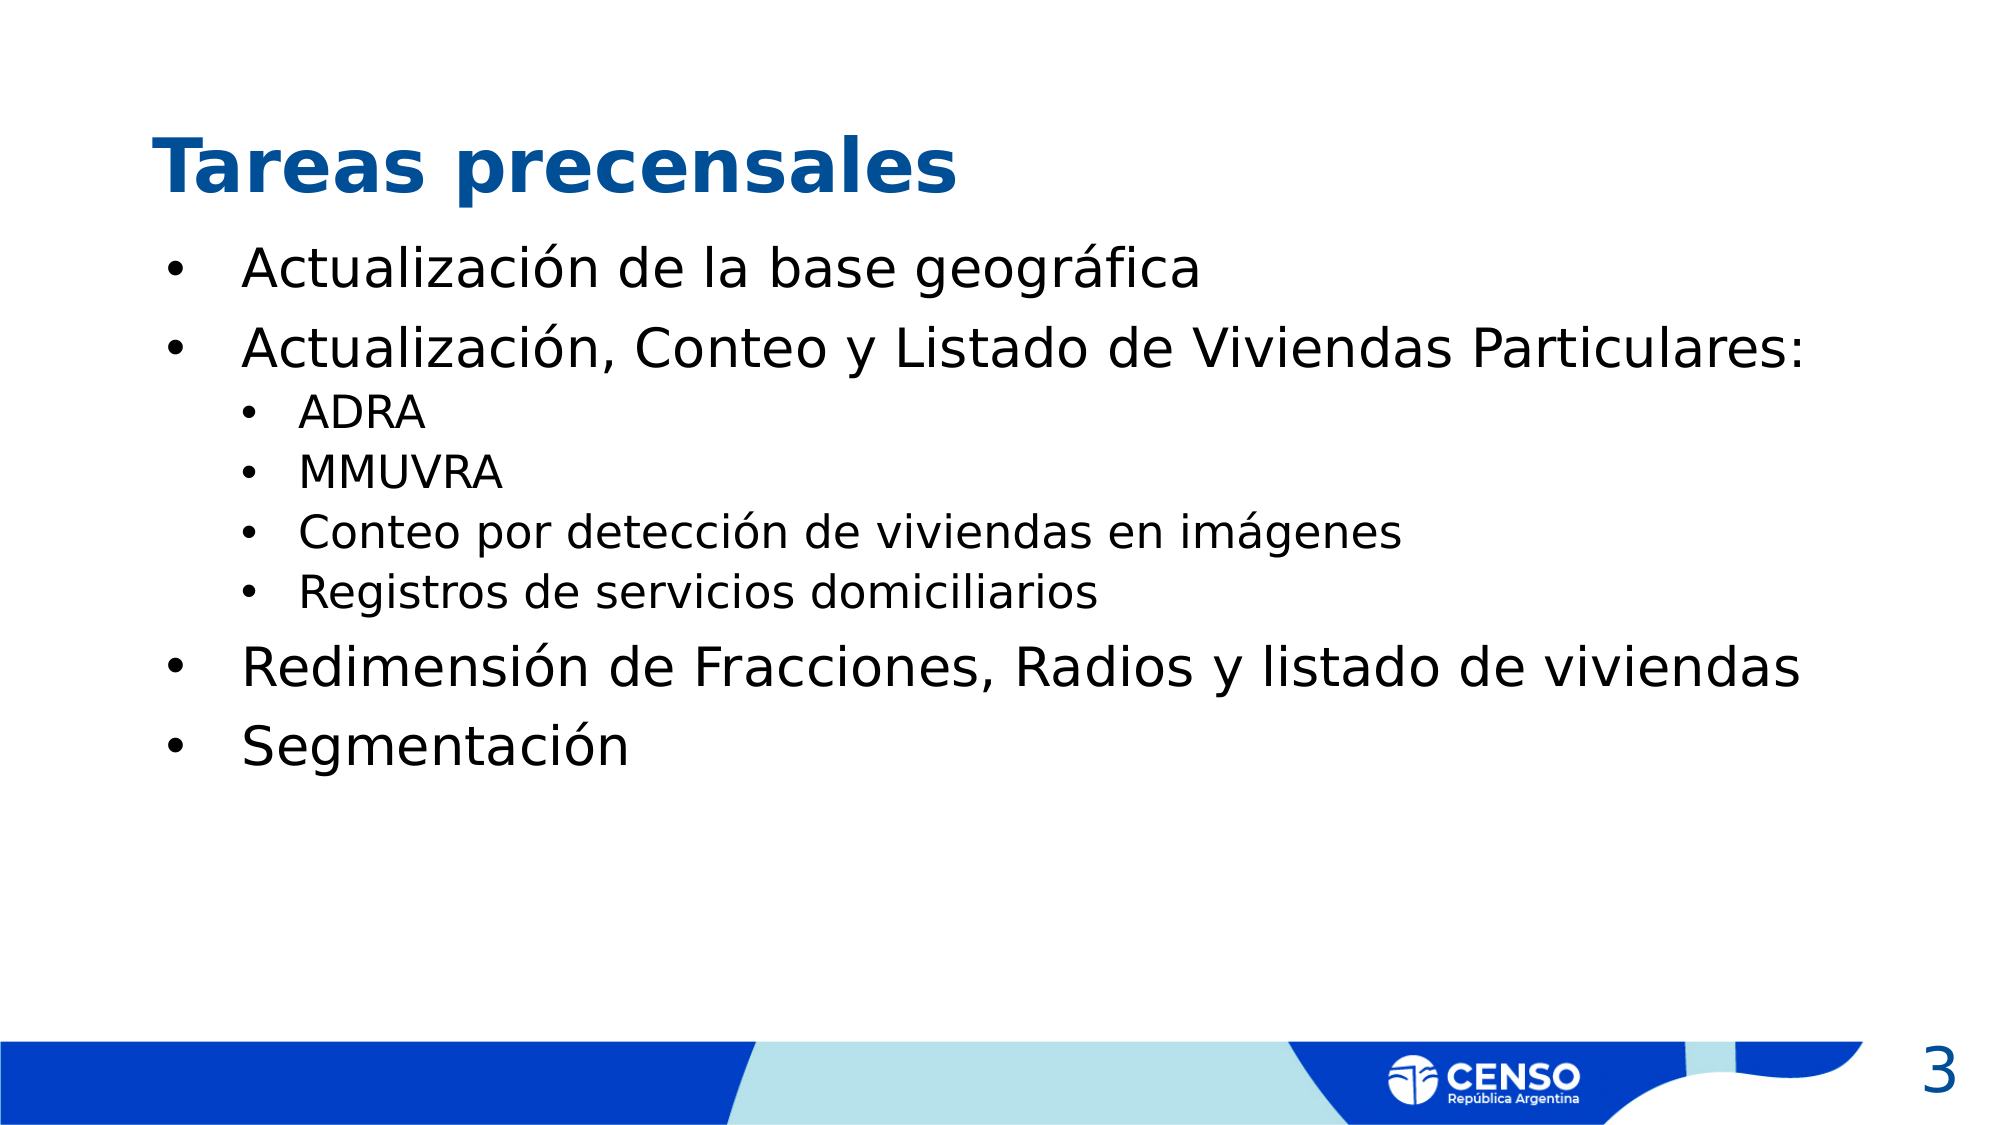

# Tareas precensales
Actualización de la base geográfica
Actualización, Conteo y Listado de Viviendas Particulares:
ADRA
MMUVRA
Conteo por detección de viviendas en imágenes
Registros de servicios domiciliarios
Redimensión de Fracciones, Radios y listado de viviendas
Segmentación

3